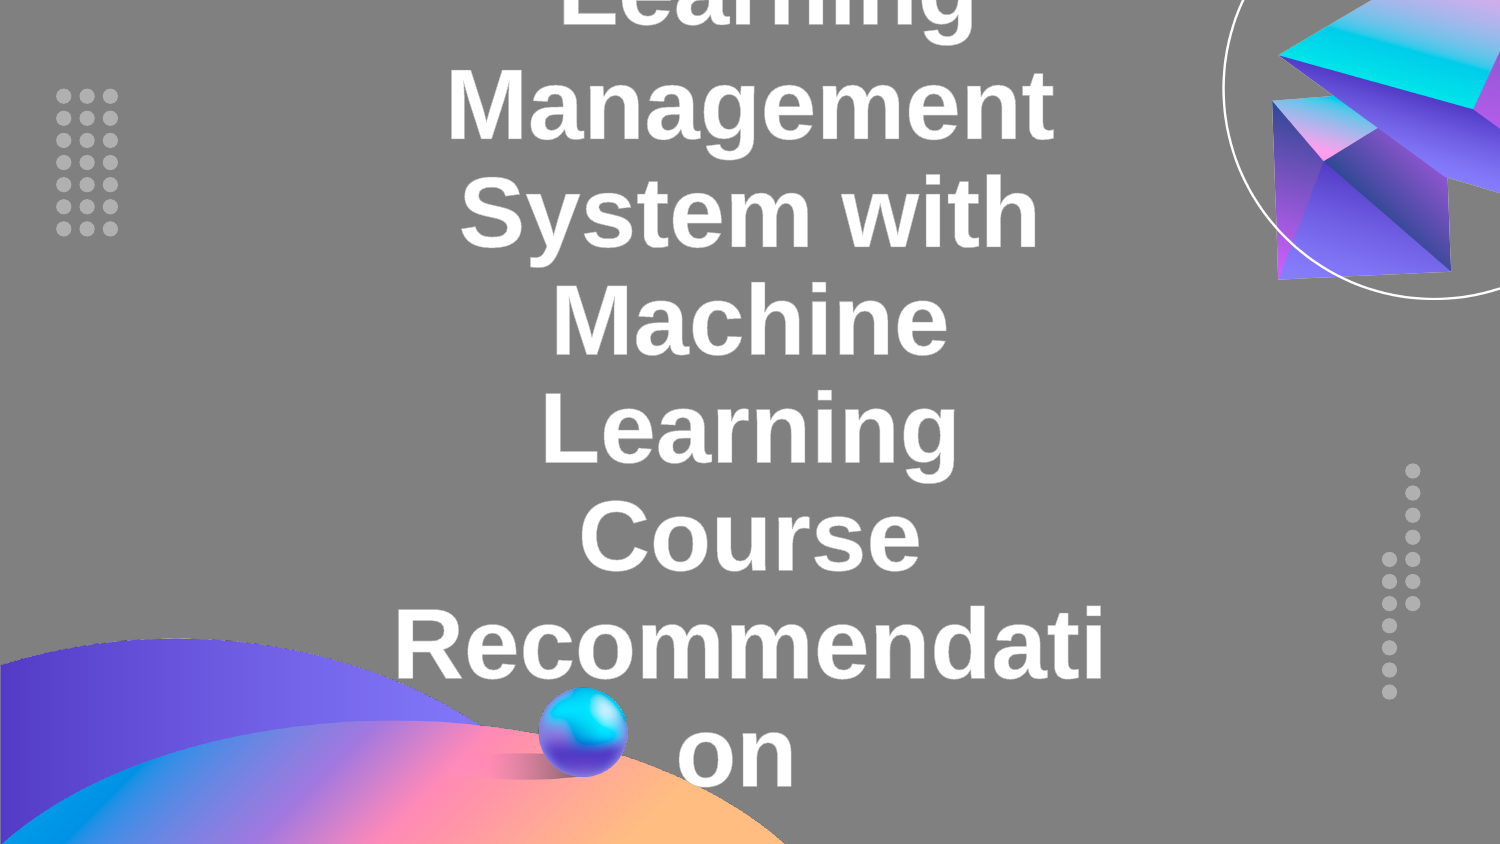

# Learning Management System with Machine Learning Course Recommendation